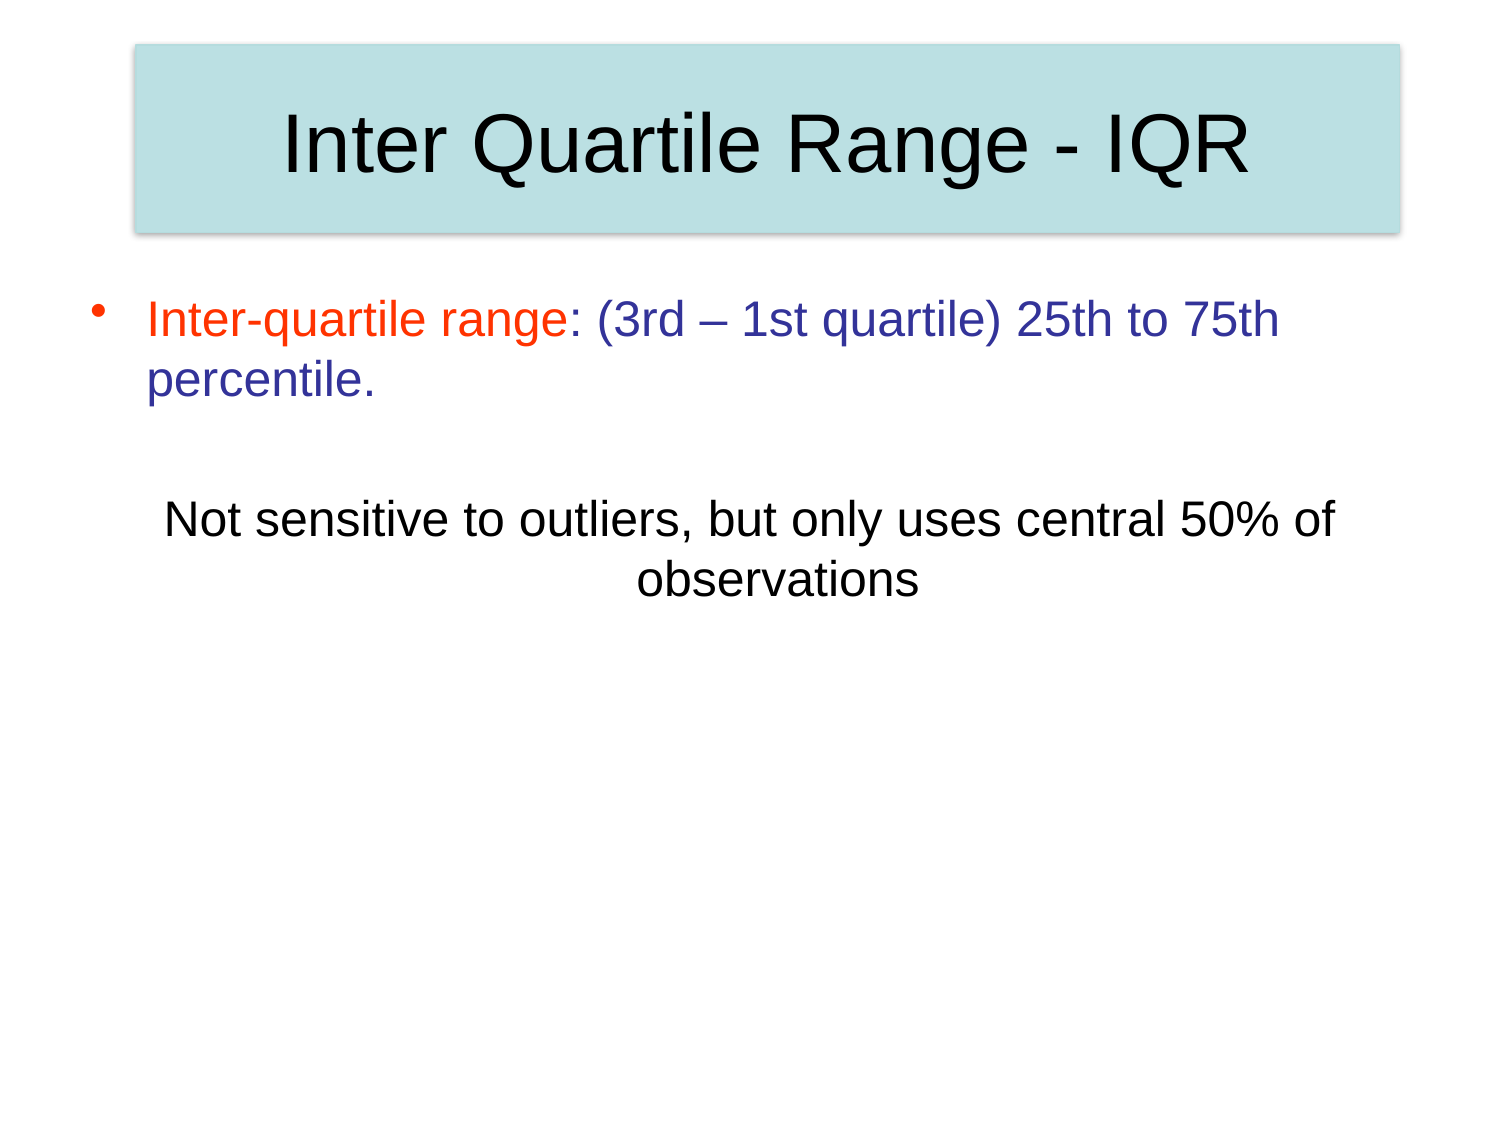

# Inter Quartile Range - IQR
Inter-quartile range: (3rd – 1st quartile) 25th to 75th percentile.

Not sensitive to outliers, but only uses central 50% of observations